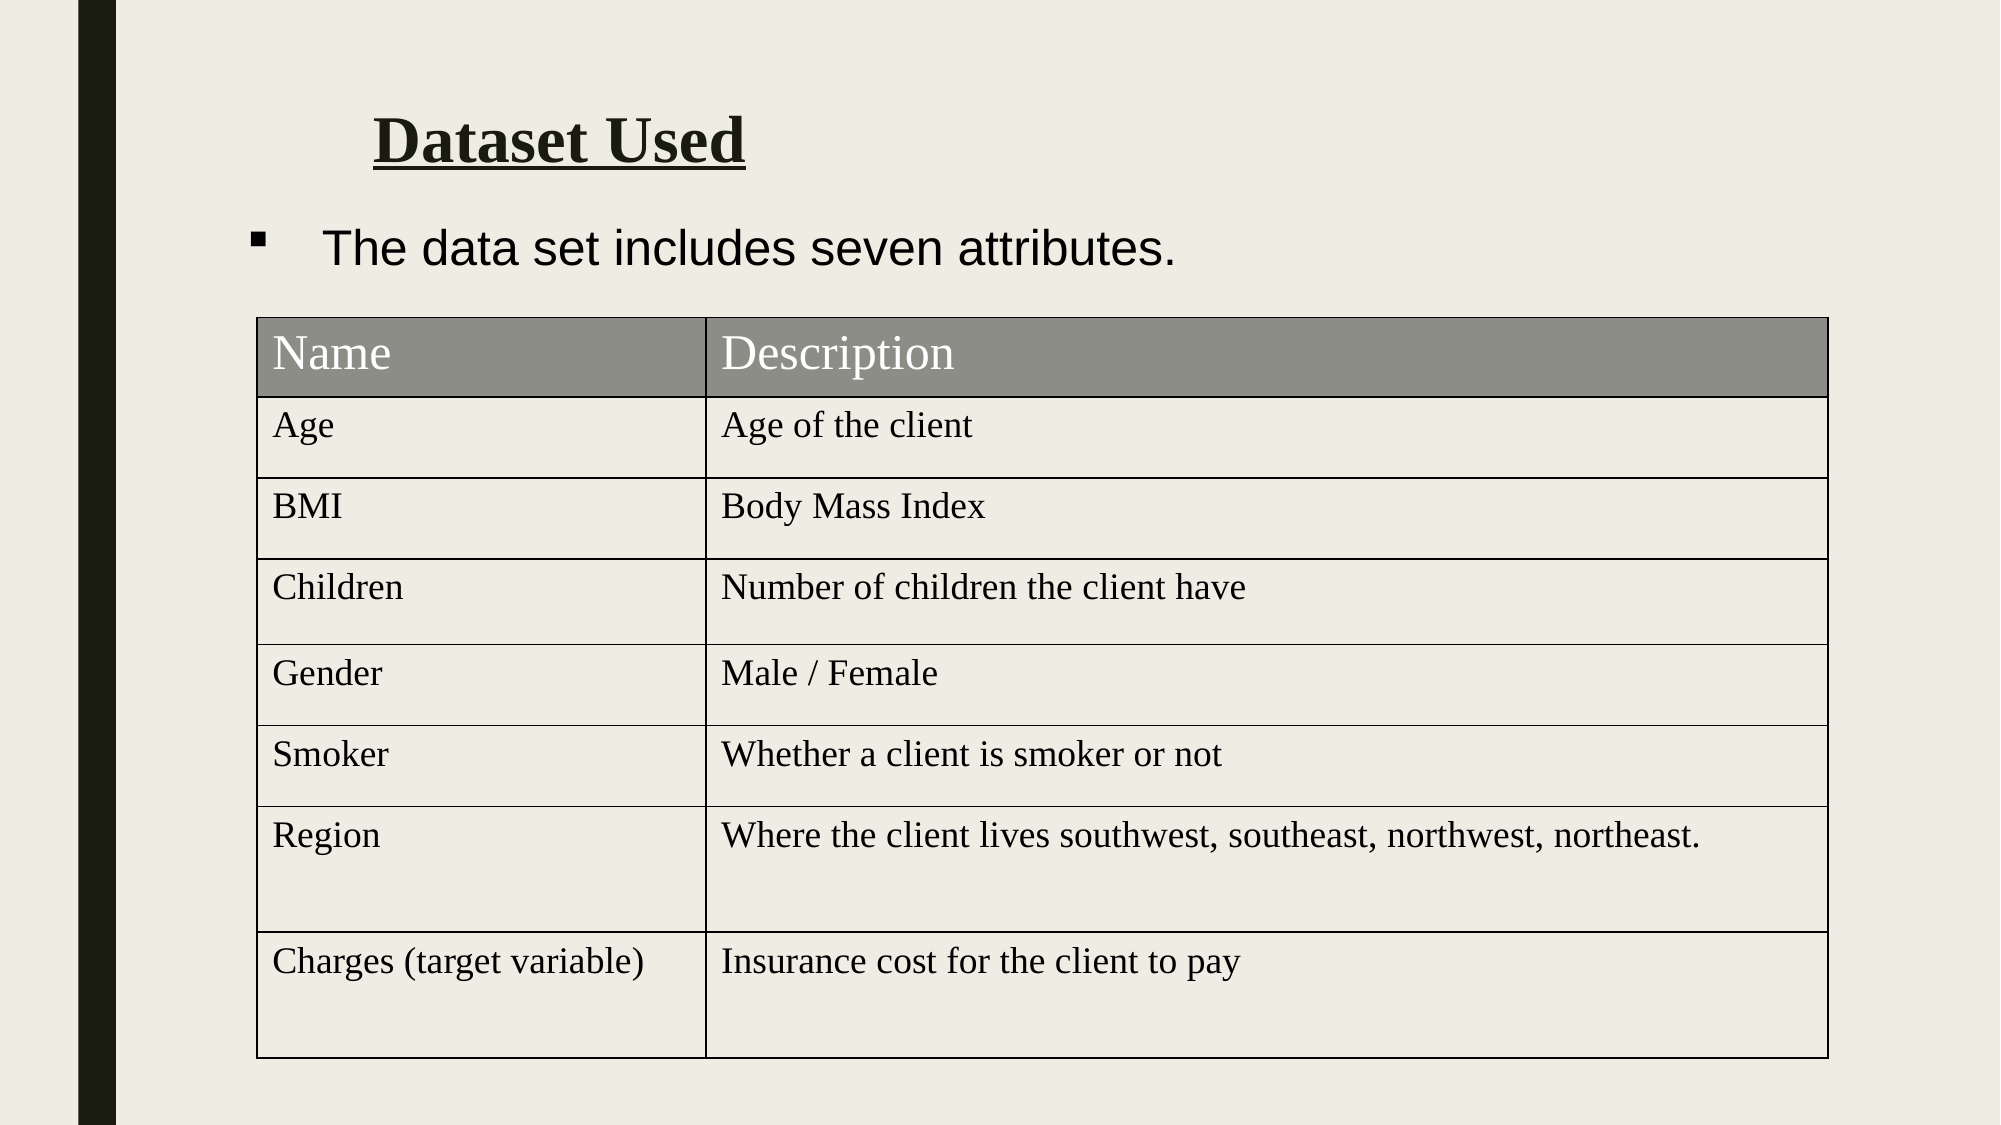

# Dataset Used
The data set includes seven attributes.

| Name | Description |
| --- | --- |
| Age | Age of the client |
| BMI | Body Mass Index |
| Children | Number of children the client have |
| Gender | Male / Female |
| Smoker | Whether a client is smoker or not |
| Region | Where the client lives southwest, southeast, northwest, northeast. |
| Charges (target variable) | Insurance cost for the client to pay |